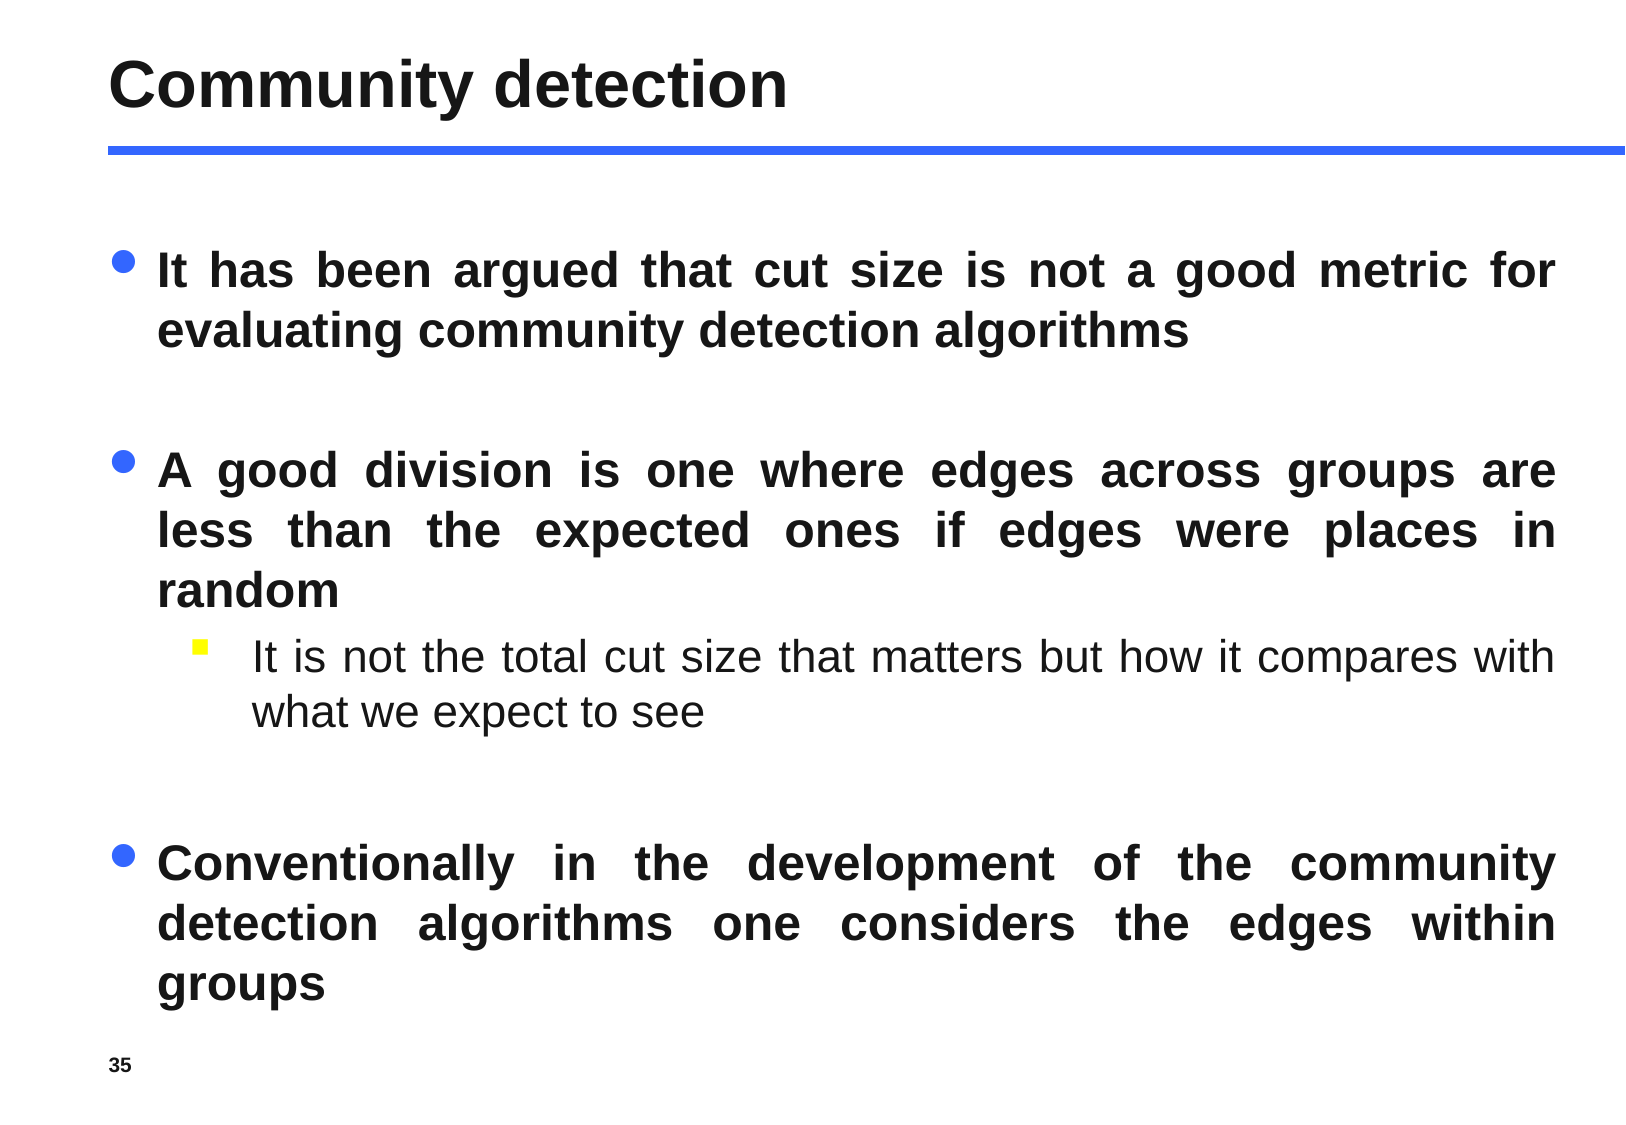

# Community detection
It has been argued that cut size is not a good metric for evaluating community detection algorithms

A good division is one where edges across groups are less than the expected ones if edges were places in random
It is not the total cut size that matters but how it compares with what we expect to see

Conventionally in the development of the community detection algorithms one considers the edges within groups
35